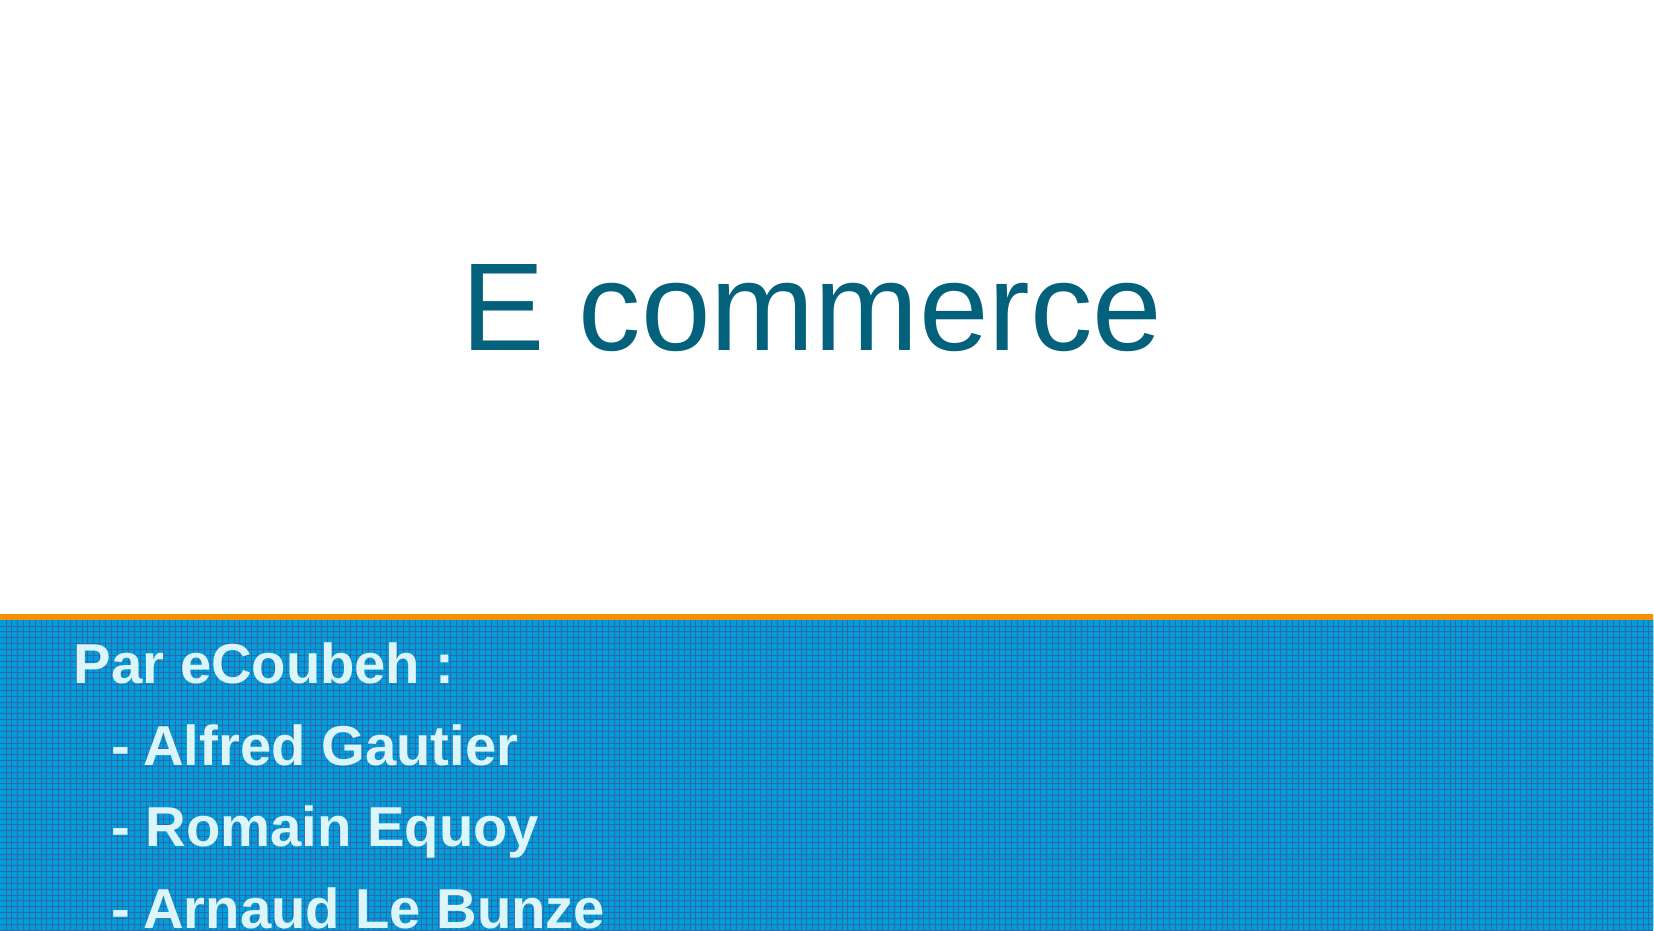

# E commerce
Par eCoubeh :
	- Alfred Gautier
	- Romain Equoy
	- Arnaud Le Bunze